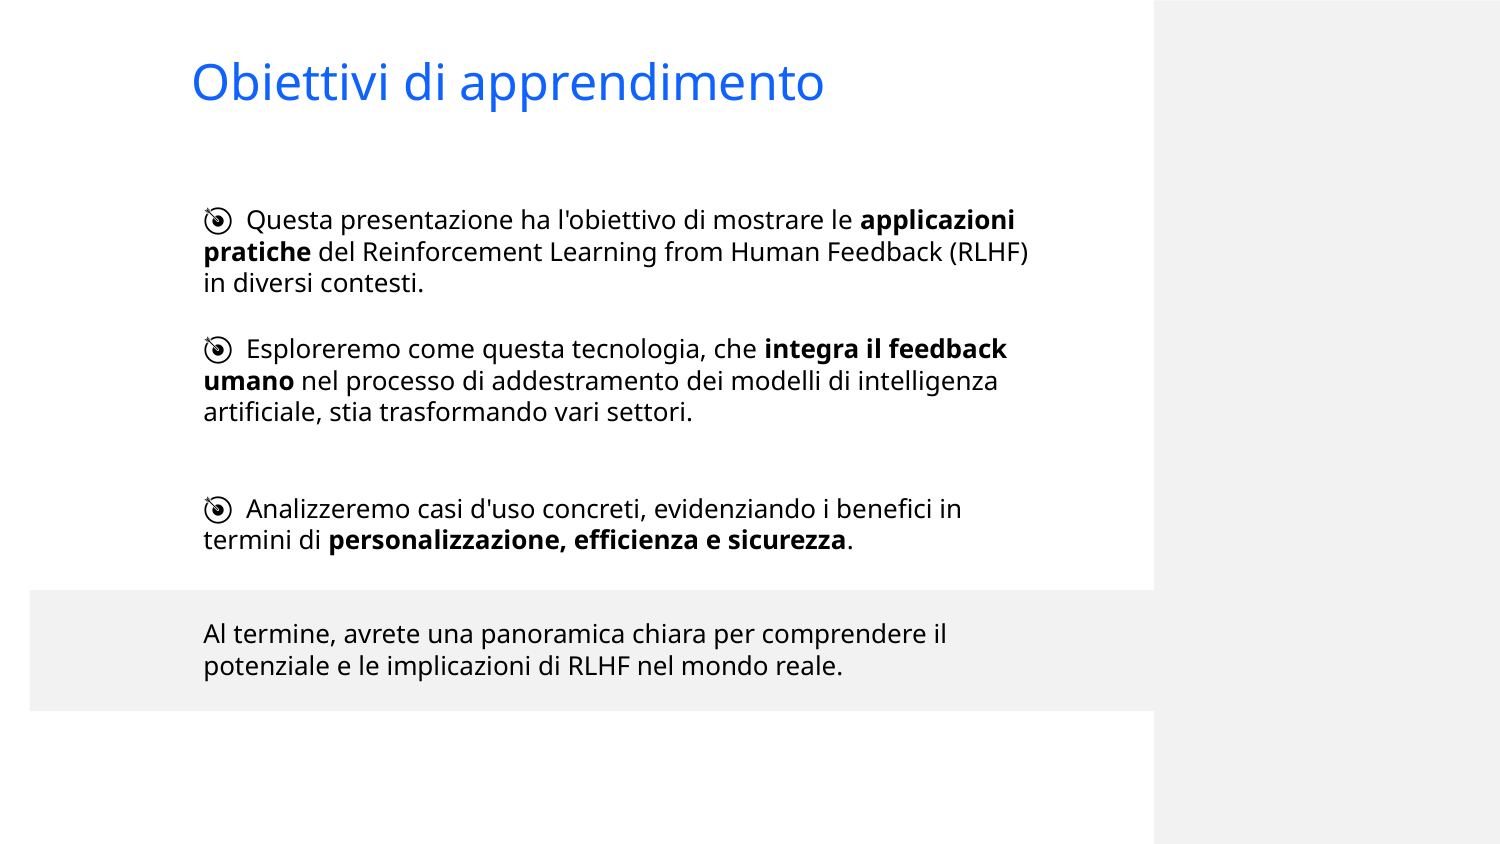

Obiettivi di apprendimento
🎯  Questa presentazione ha l'obiettivo di mostrare le applicazioni pratiche del Reinforcement Learning from Human Feedback (RLHF) in diversi contesti.
🎯  Esploreremo come questa tecnologia, che integra il feedback umano nel processo di addestramento dei modelli di intelligenza artificiale, stia trasformando vari settori.

🎯  Analizzeremo casi d'uso concreti, evidenziando i benefici in termini di personalizzazione, efficienza e sicurezza.

Al termine, avrete una panoramica chiara per comprendere il potenziale e le implicazioni di RLHF nel mondo reale.